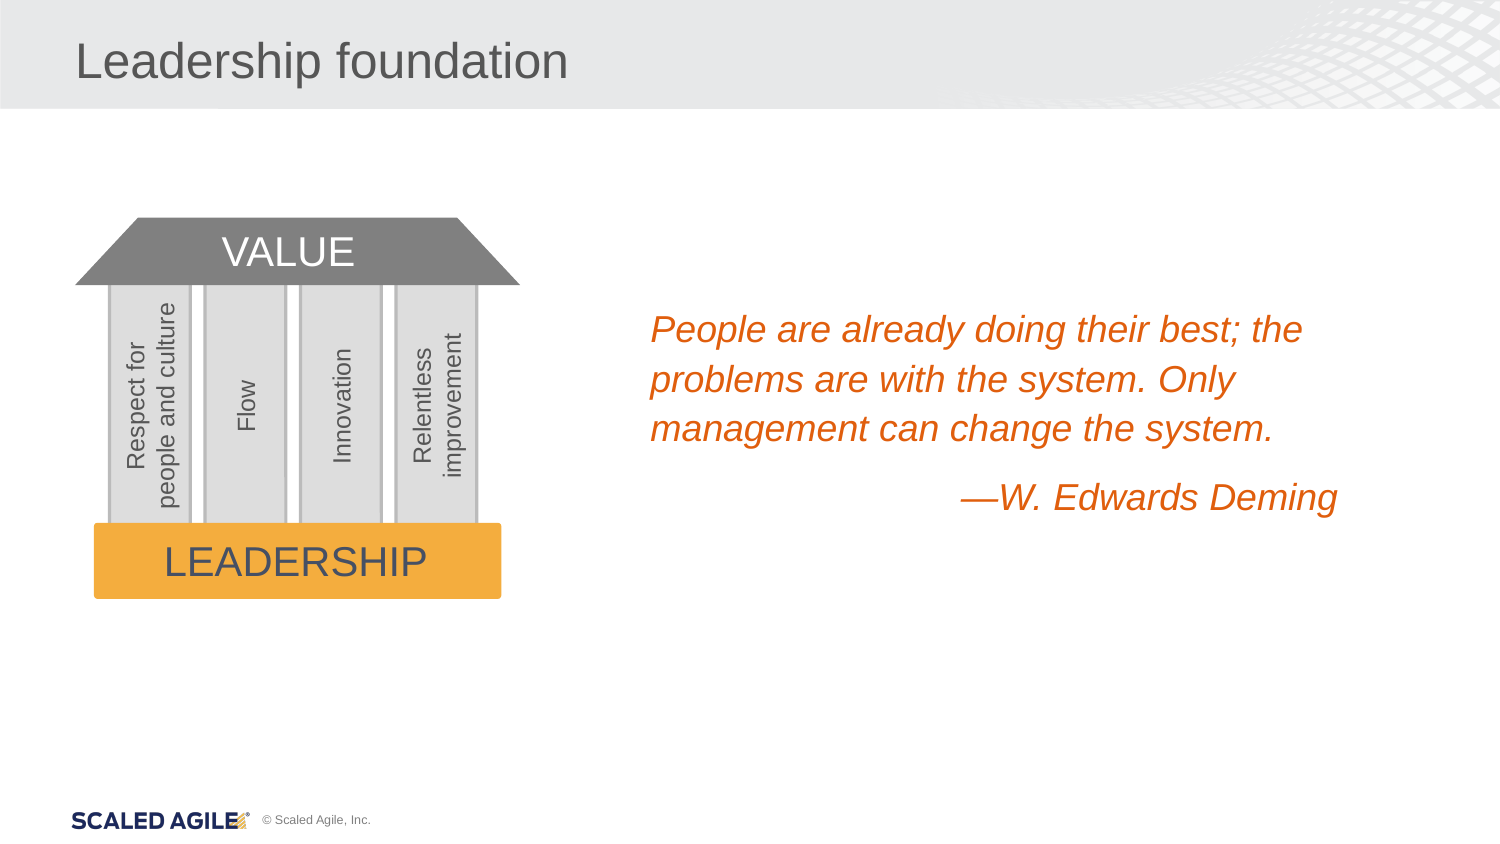

# Leadership foundation
VALUE

People are already doing their best; the problems are with the system. Only management can change the system.
—W. Edwards Deming

Respect for
people and culture
Relentless
improvement
Flow
Innovation
LEADERSHIP